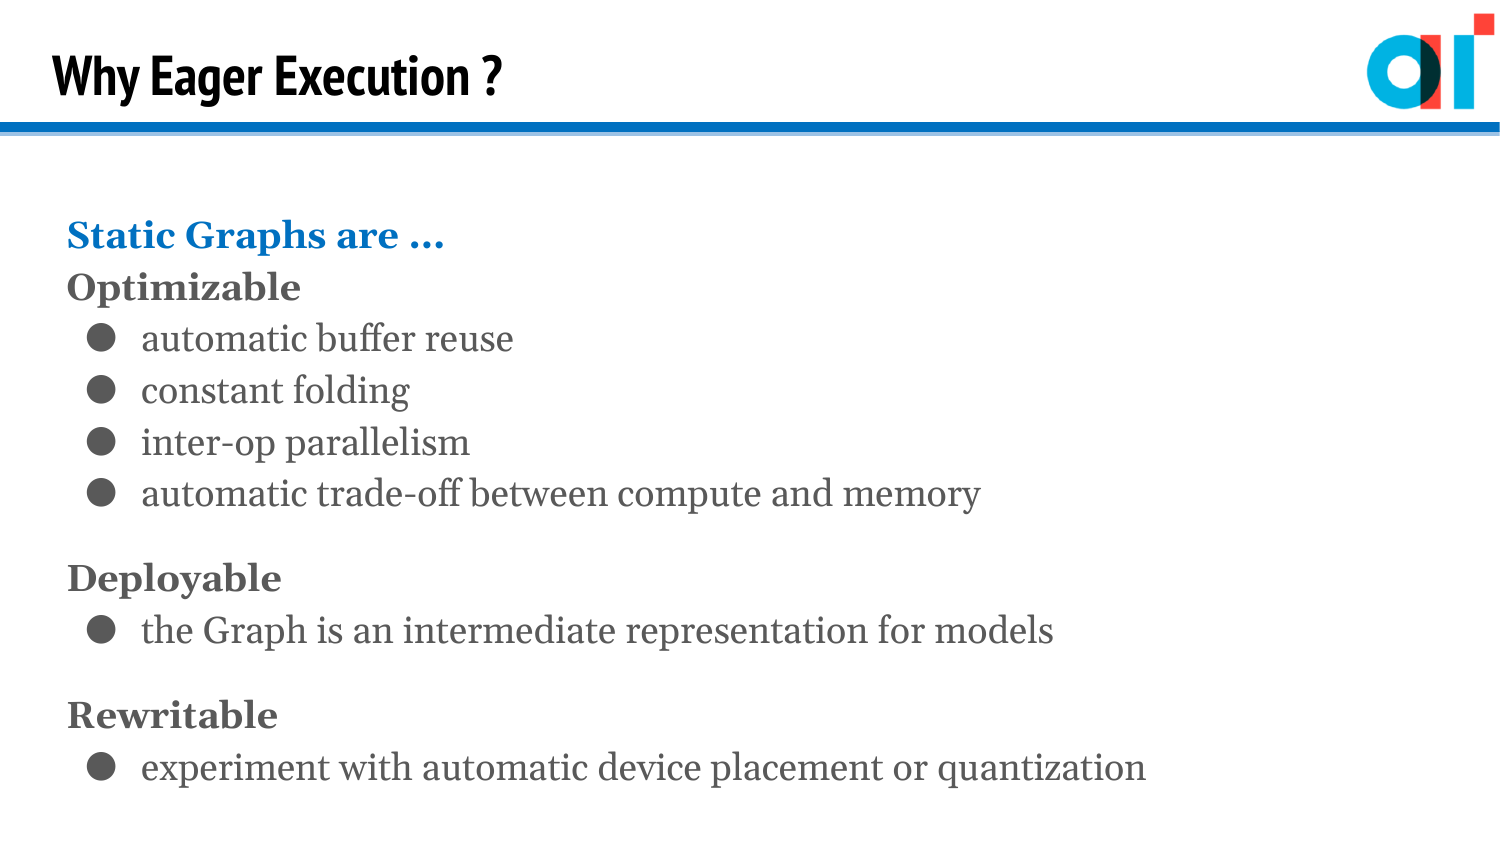

# Why Eager Execution ?
Static Graphs are ...
Optimizable
automatic buffer reuse
constant folding
inter-op parallelism
automatic trade-off between compute and memory
Deployable
the Graph is an intermediate representation for models
Rewritable
experiment with automatic device placement or quantization